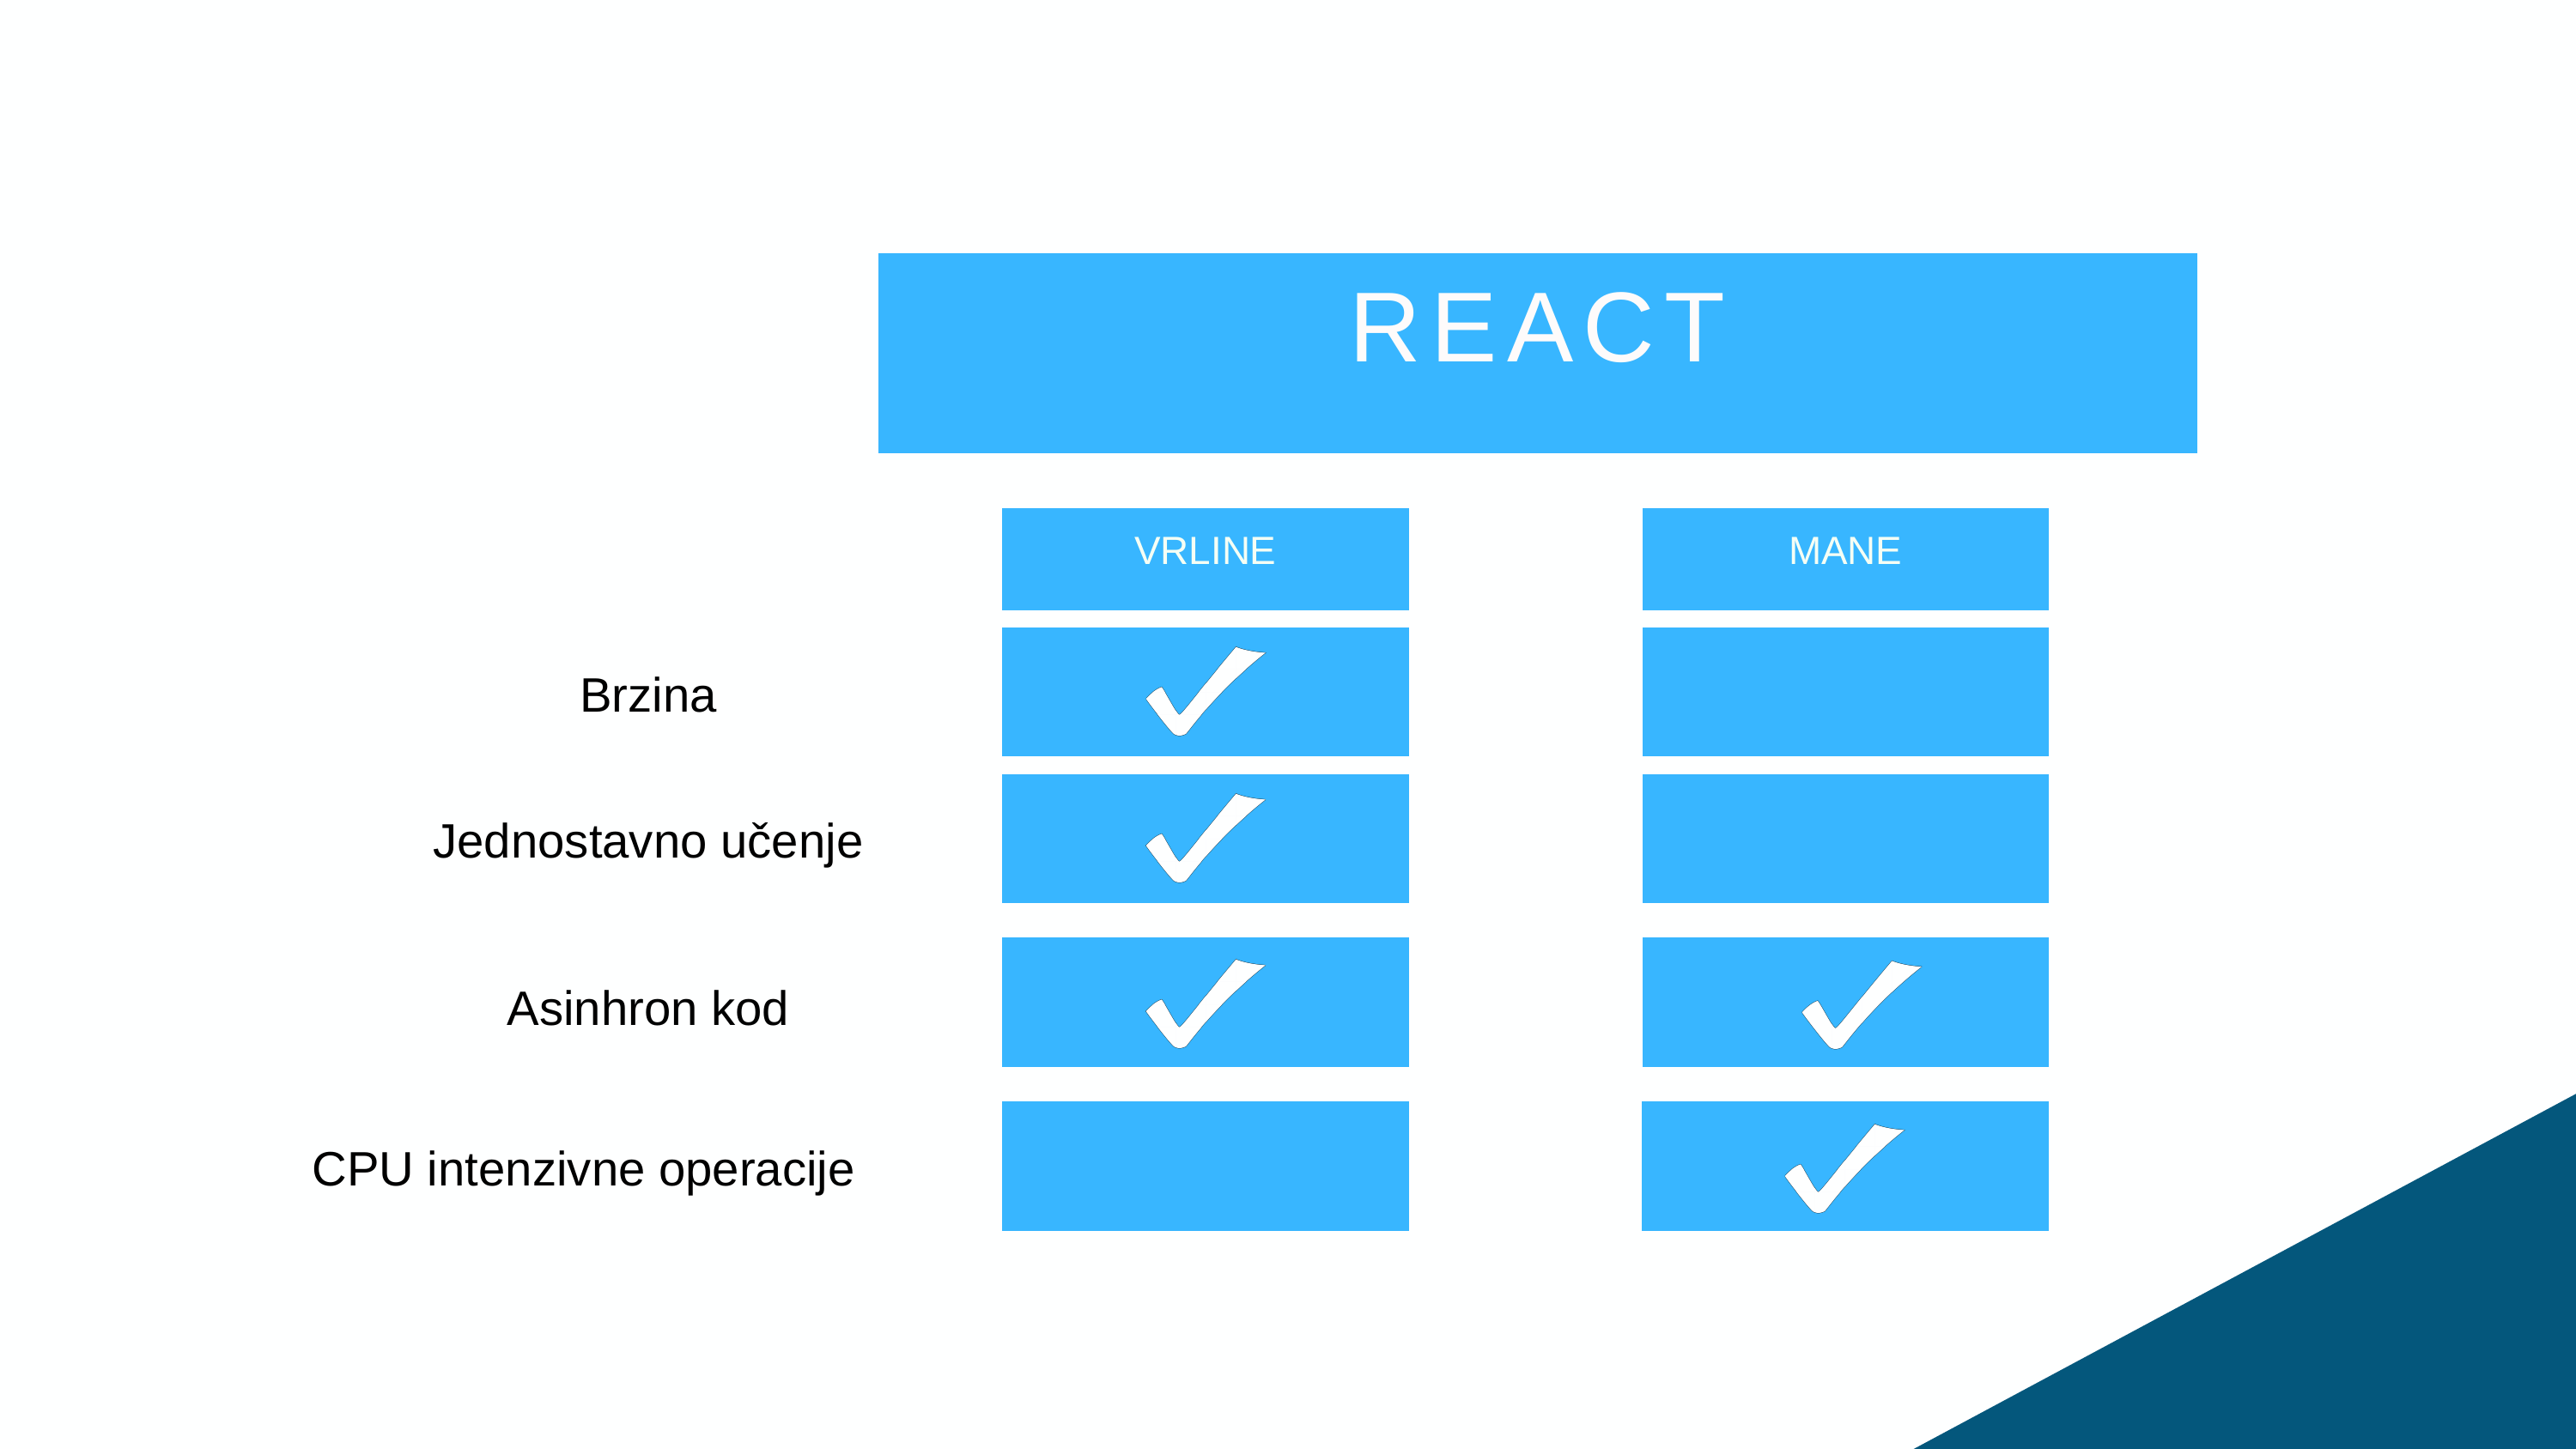

REACT

VRLINE

MANE

Brzina

Jednostavno učenje

Asinhron kod

CPU intenzivne operacije